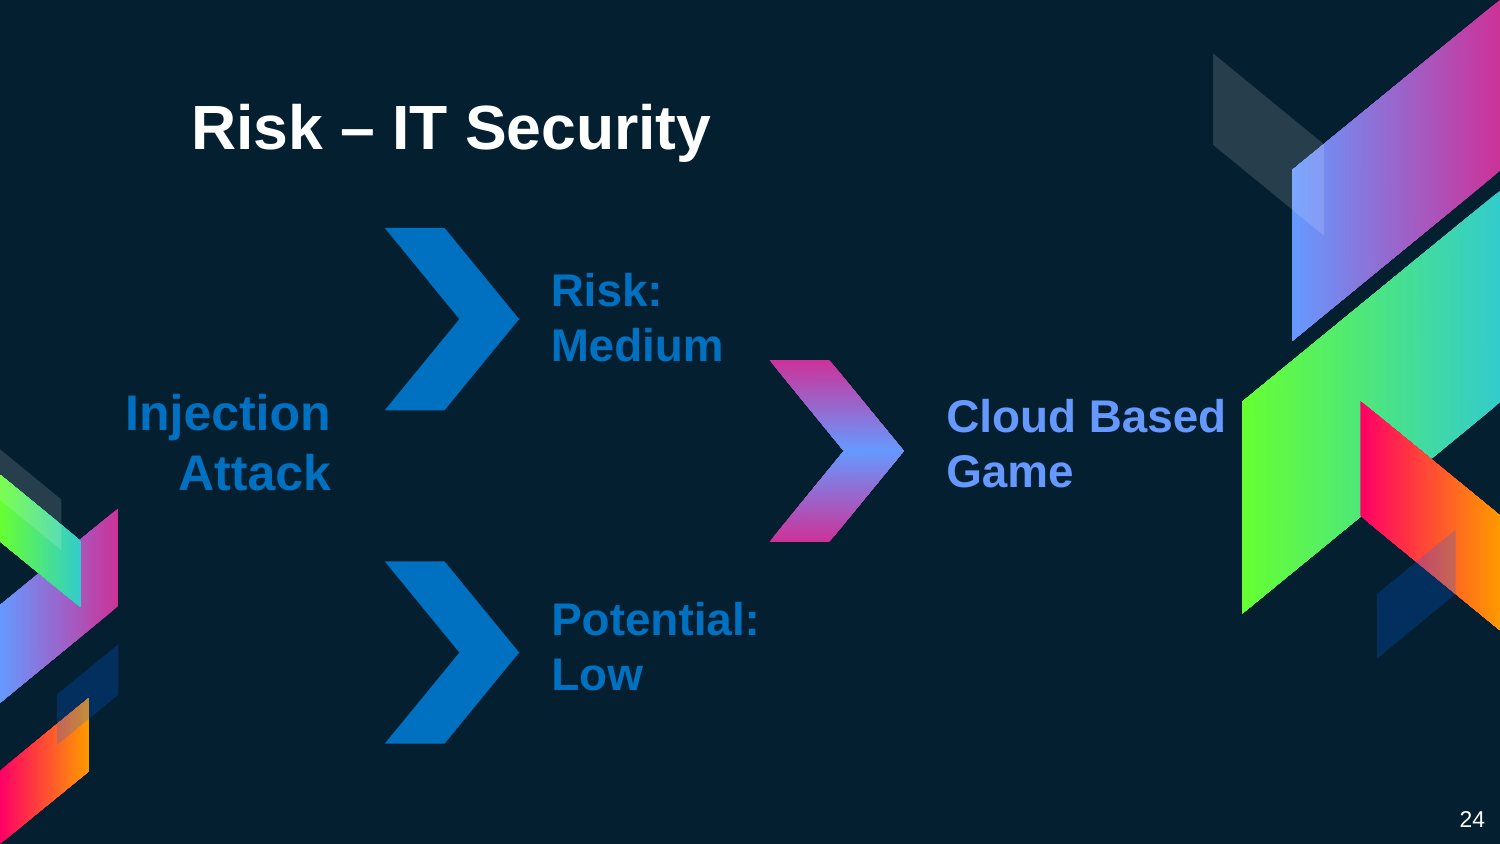

# Risk – IT Security
Risk:
Medium

Injection Attack
Cloud Based Game

Potential:
Low

24